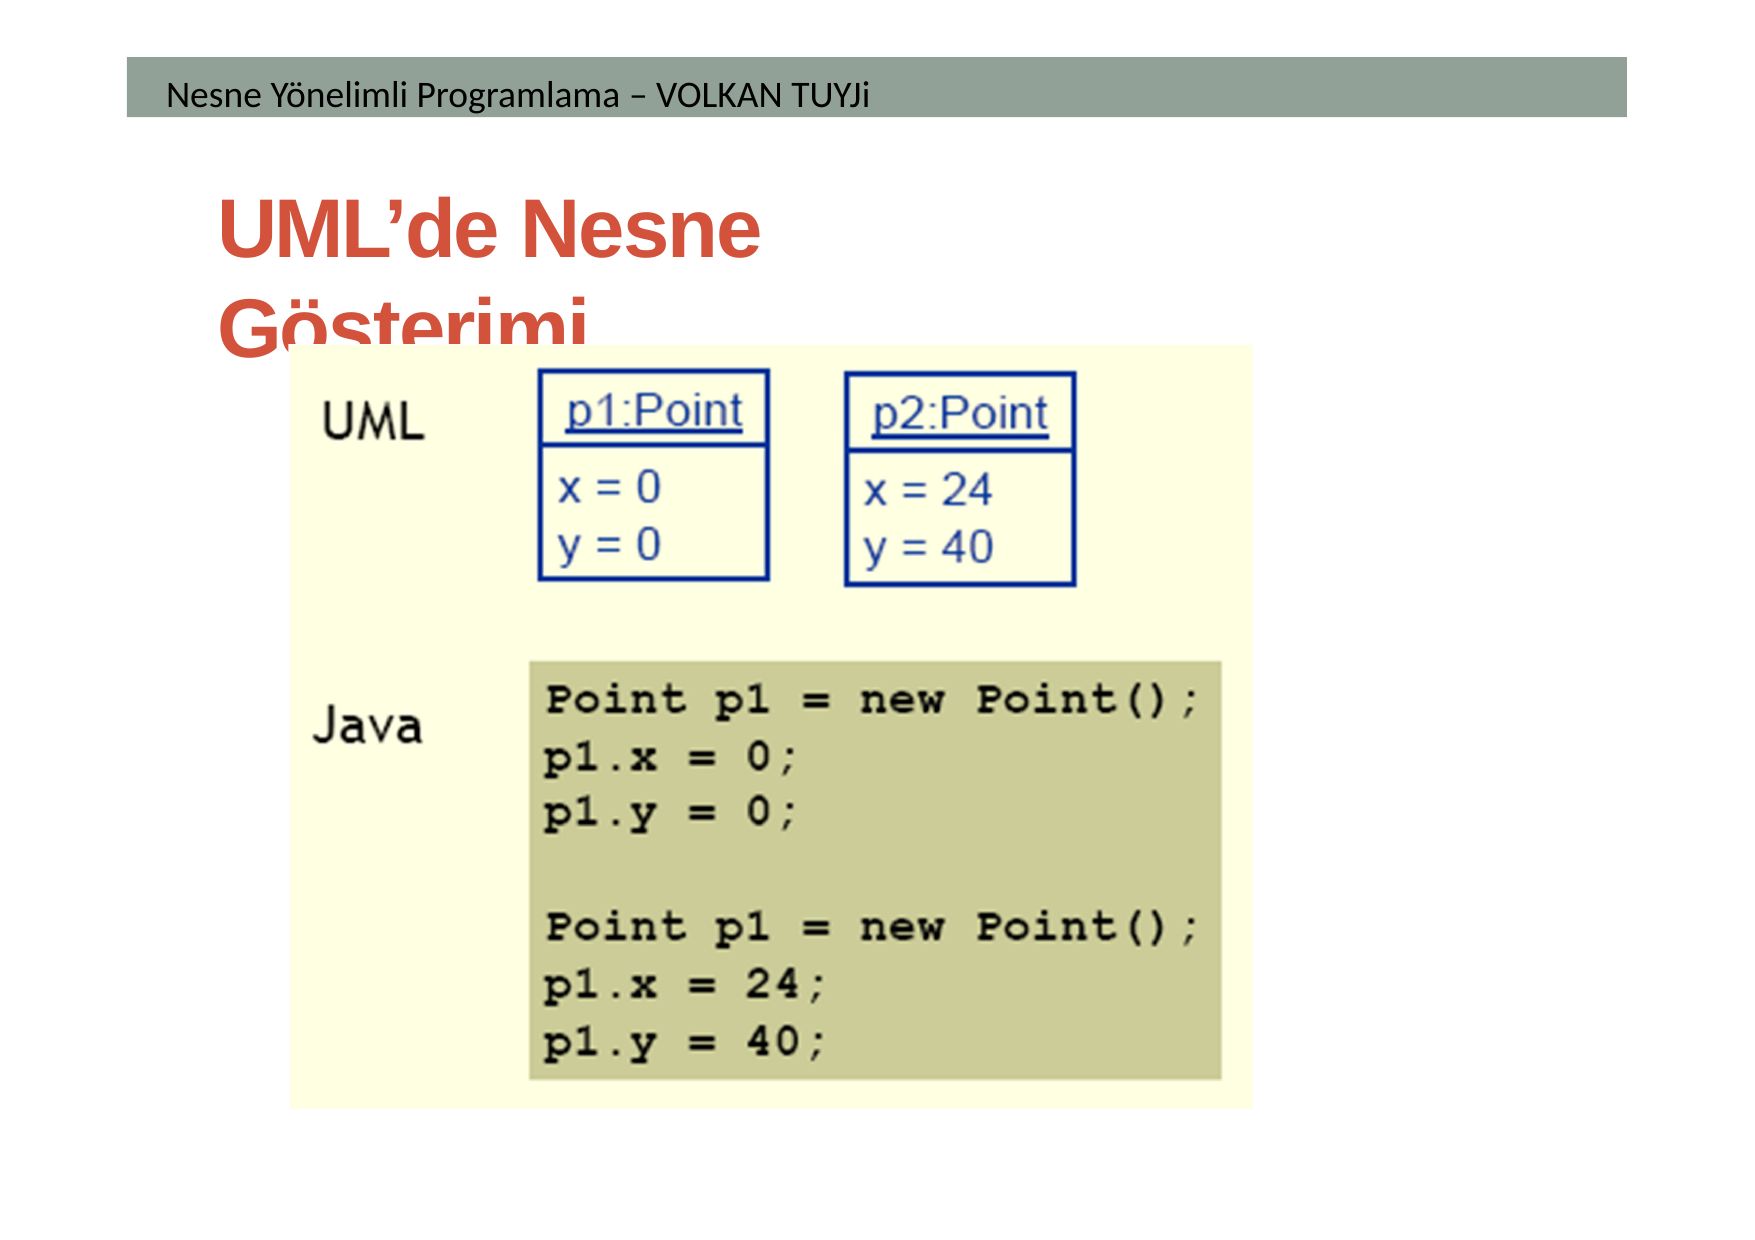

Nesne Yönelimli Programlama – VOLKAN TUYJi
# UML’de Nesne Gösterimi